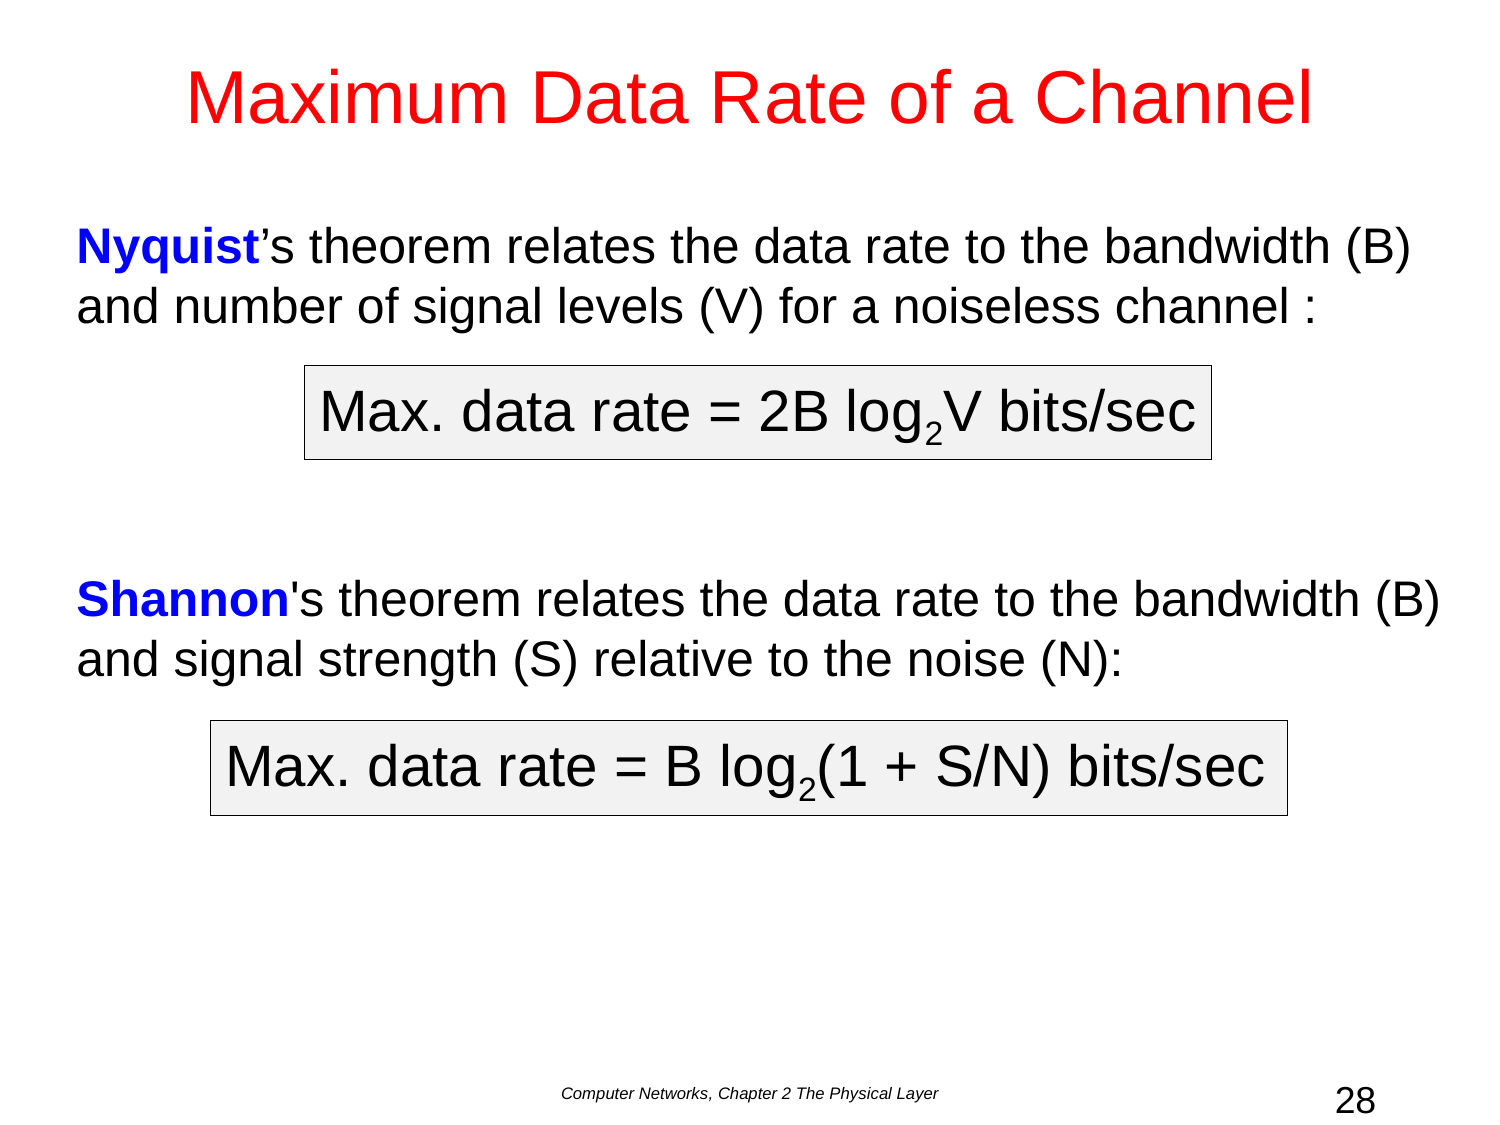

# Maximum Data Rate of a Channel
Nyquist’s theorem relates the data rate to the bandwidth (B) and number of signal levels (V) for a noiseless channel :

Shannon's theorem relates the data rate to the bandwidth (B) and signal strength (S) relative to the noise (N):

Max. data rate = 2B log2V bits/sec
Max. data rate = B log2(1 + S/N) bits/sec
Computer Networks, Chapter 2 The Physical Layer